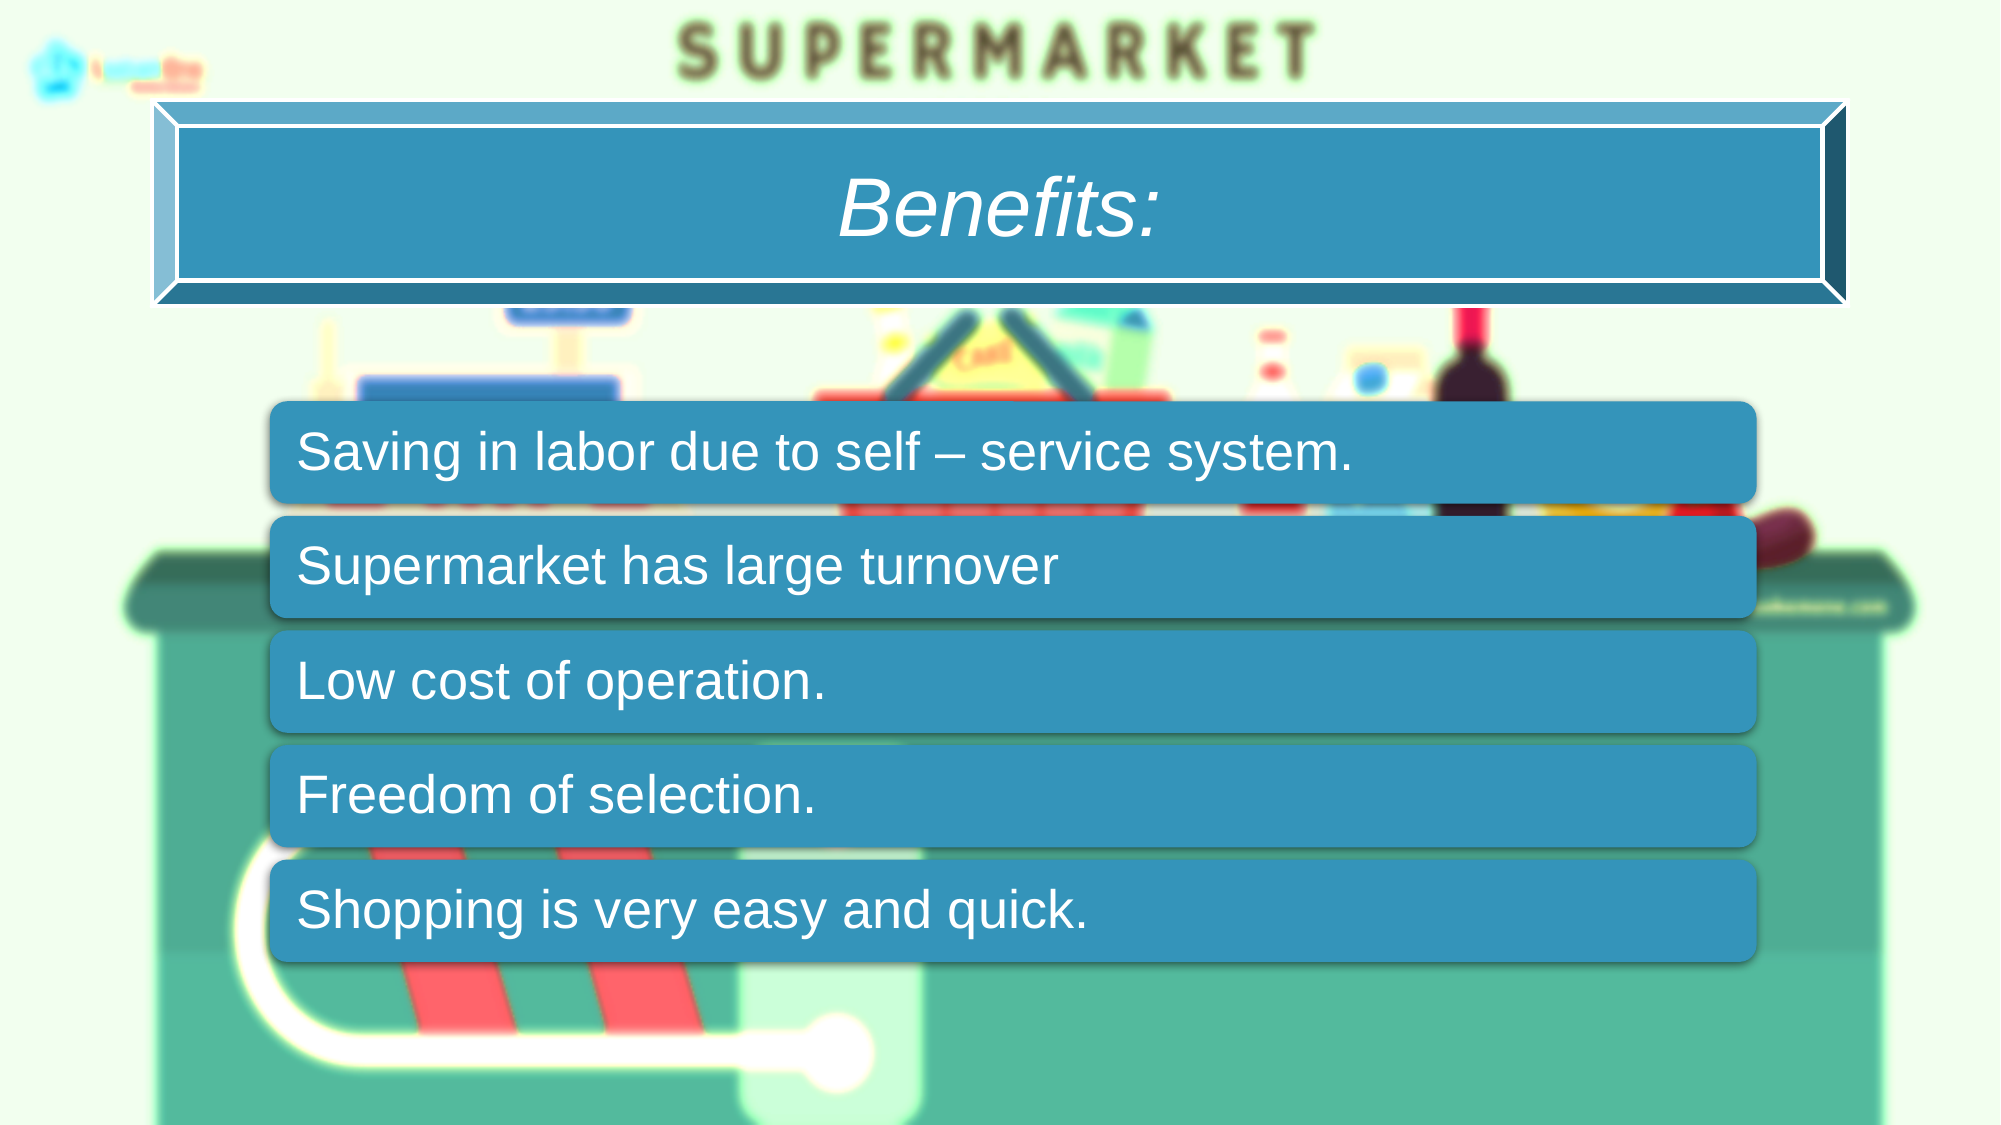

#
Benefits:
Saving in labor due to self – service system.
Supermarket has large turnover
Low cost of operation.
Freedom of selection.
Shopping is very easy and quick.